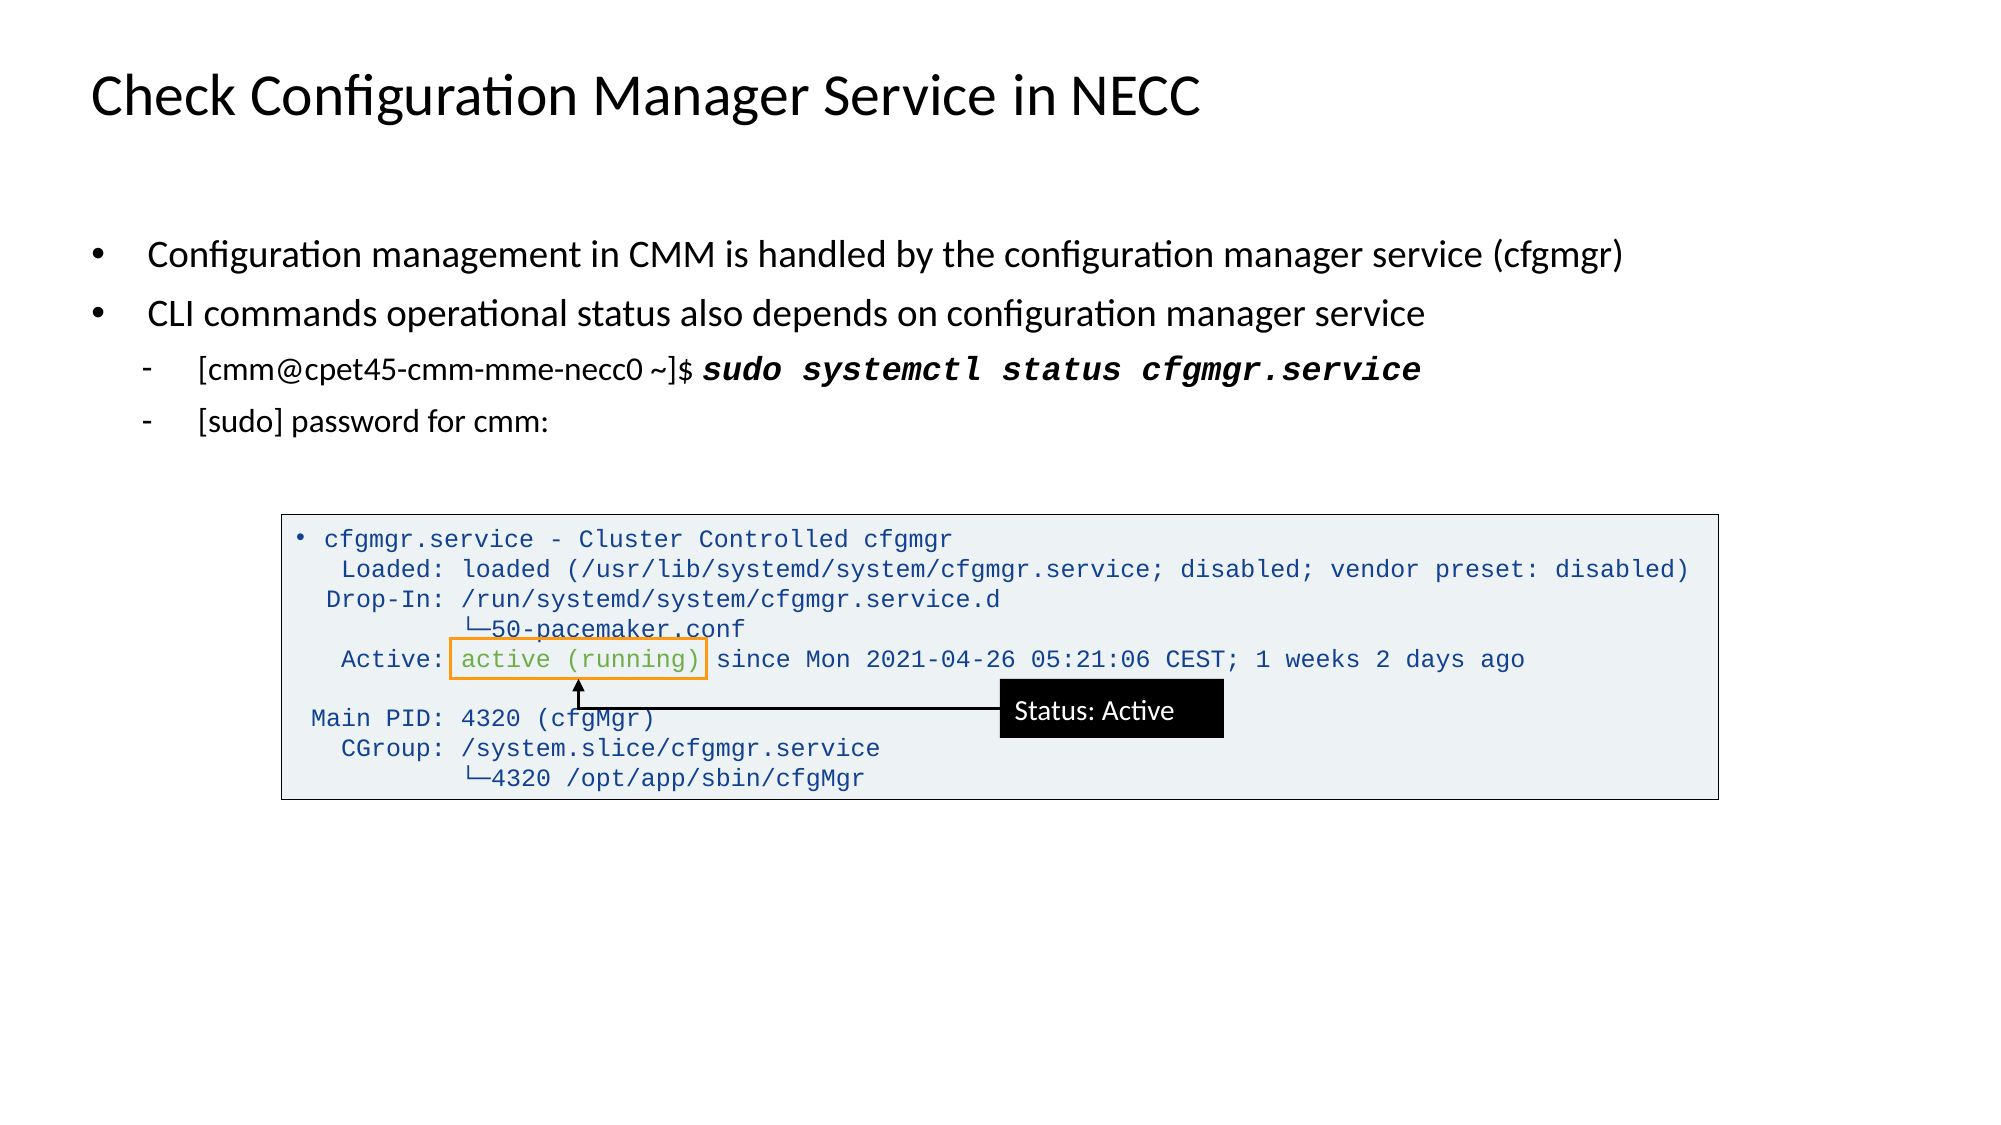

Slide excluded from Table of Contents
# Check Configuration Manager Service in NECC
Configuration management in CMM is handled by the configuration manager service (cfgmgr)
CLI commands operational status also depends on configuration manager service
[cmm@cpet45-cmm-mme-necc0 ~]$ sudo systemctl status cfgmgr.service
[sudo] password for cmm:

cfgmgr.service - Cluster Controlled cfgmgr
   Loaded: loaded (/usr/lib/systemd/system/cfgmgr.service; disabled; vendor preset: disabled)
  Drop-In: /run/systemd/system/cfgmgr.service.d
           └─50-pacemaker.conf
   Active: active (running) since Mon 2021-04-26 05:21:06 CEST; 1 weeks 2 days ago

 Main PID: 4320 (cfgMgr)
   CGroup: /system.slice/cfgmgr.service
           └─4320 /opt/app/sbin/cfgMgr

Status: Active